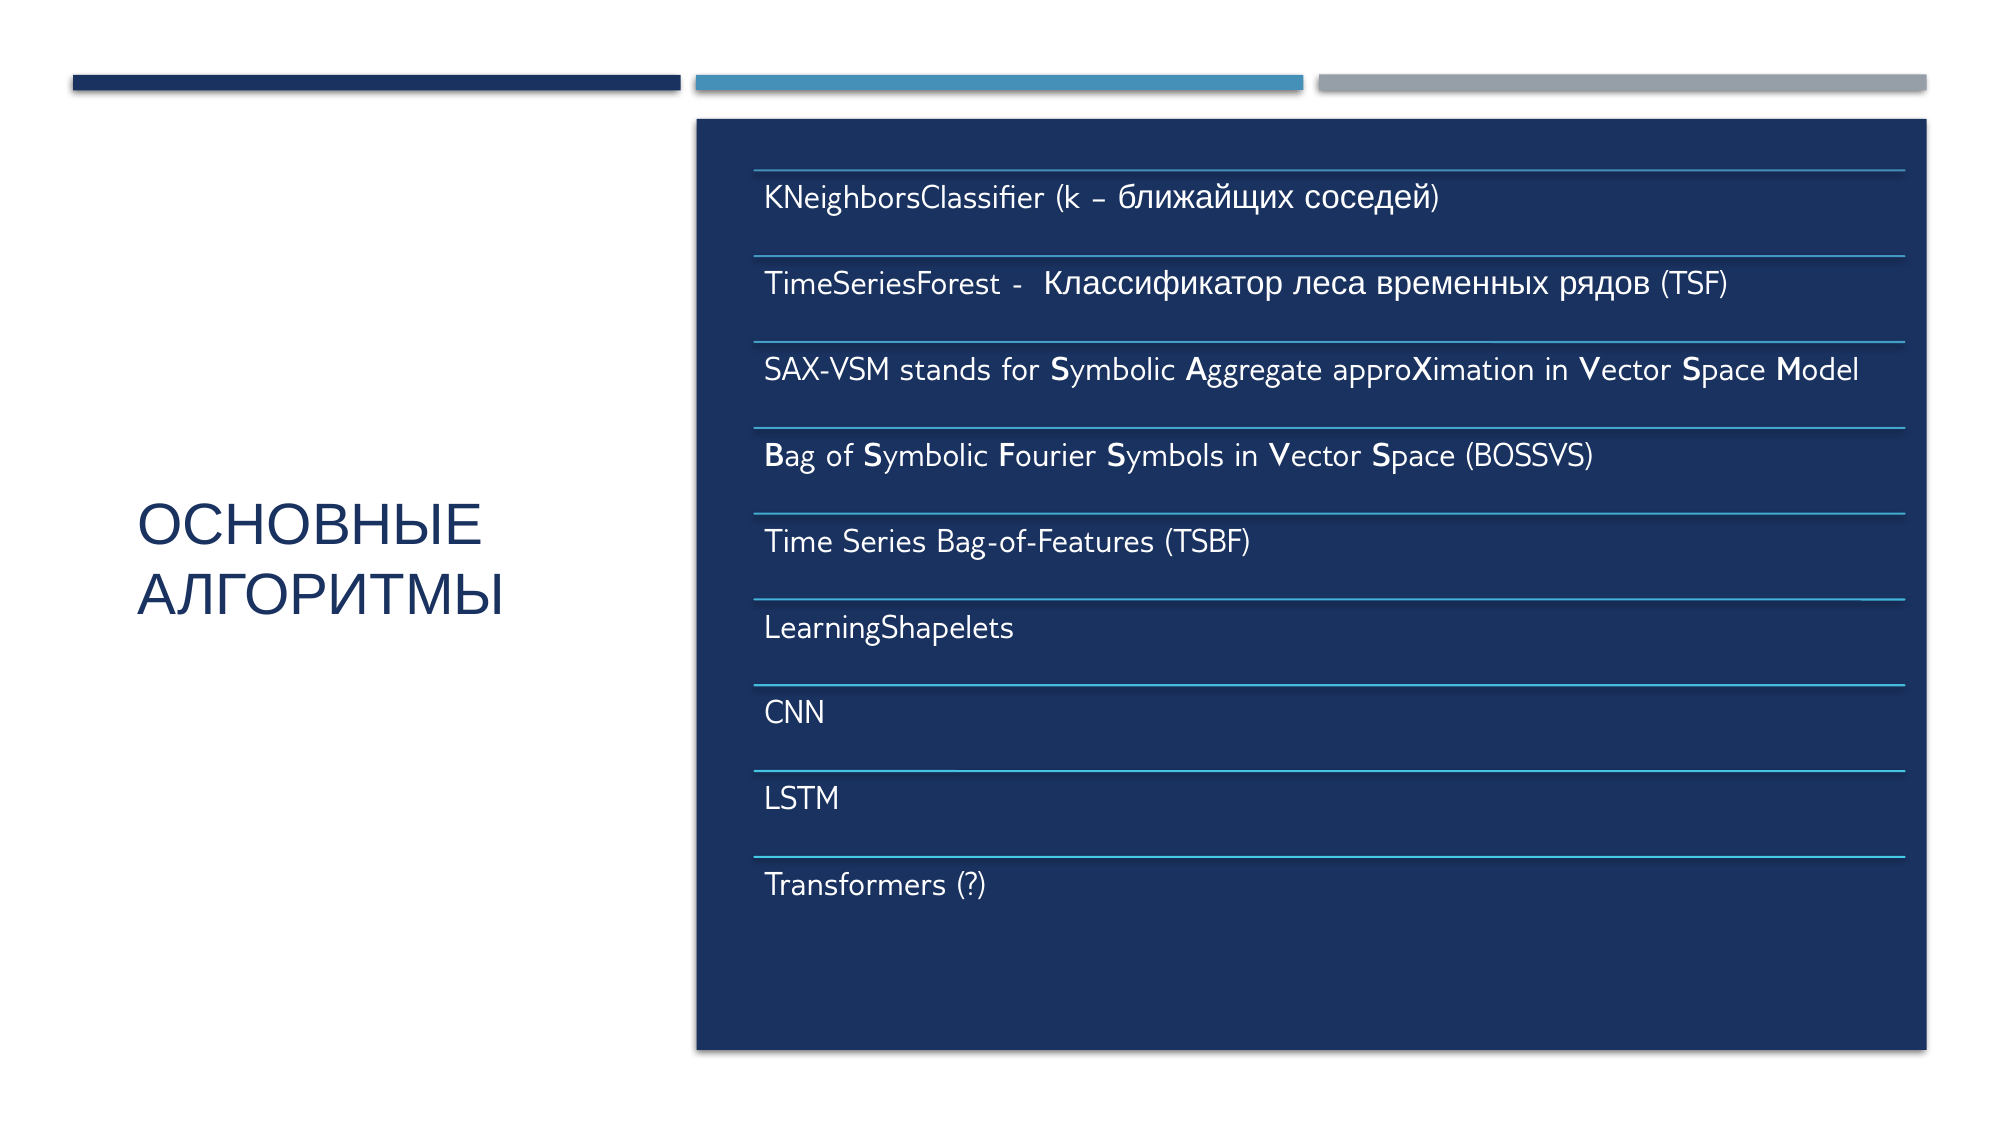

# Основные алгоритмы
KNeighborsClassifier (k – ближайщих соседей)
TimeSeriesForest -  Классификатор леса временных рядов (TSF)
SAX-VSM stands for Symbolic Aggregate approXimation in Vector Space Model
Bag of Symbolic Fourier Symbols in Vector Space (BOSSVS)
Time Series Bag-of-Features (TSBF)
LearningShapelets
CNN
LSTM
Transformers (?)